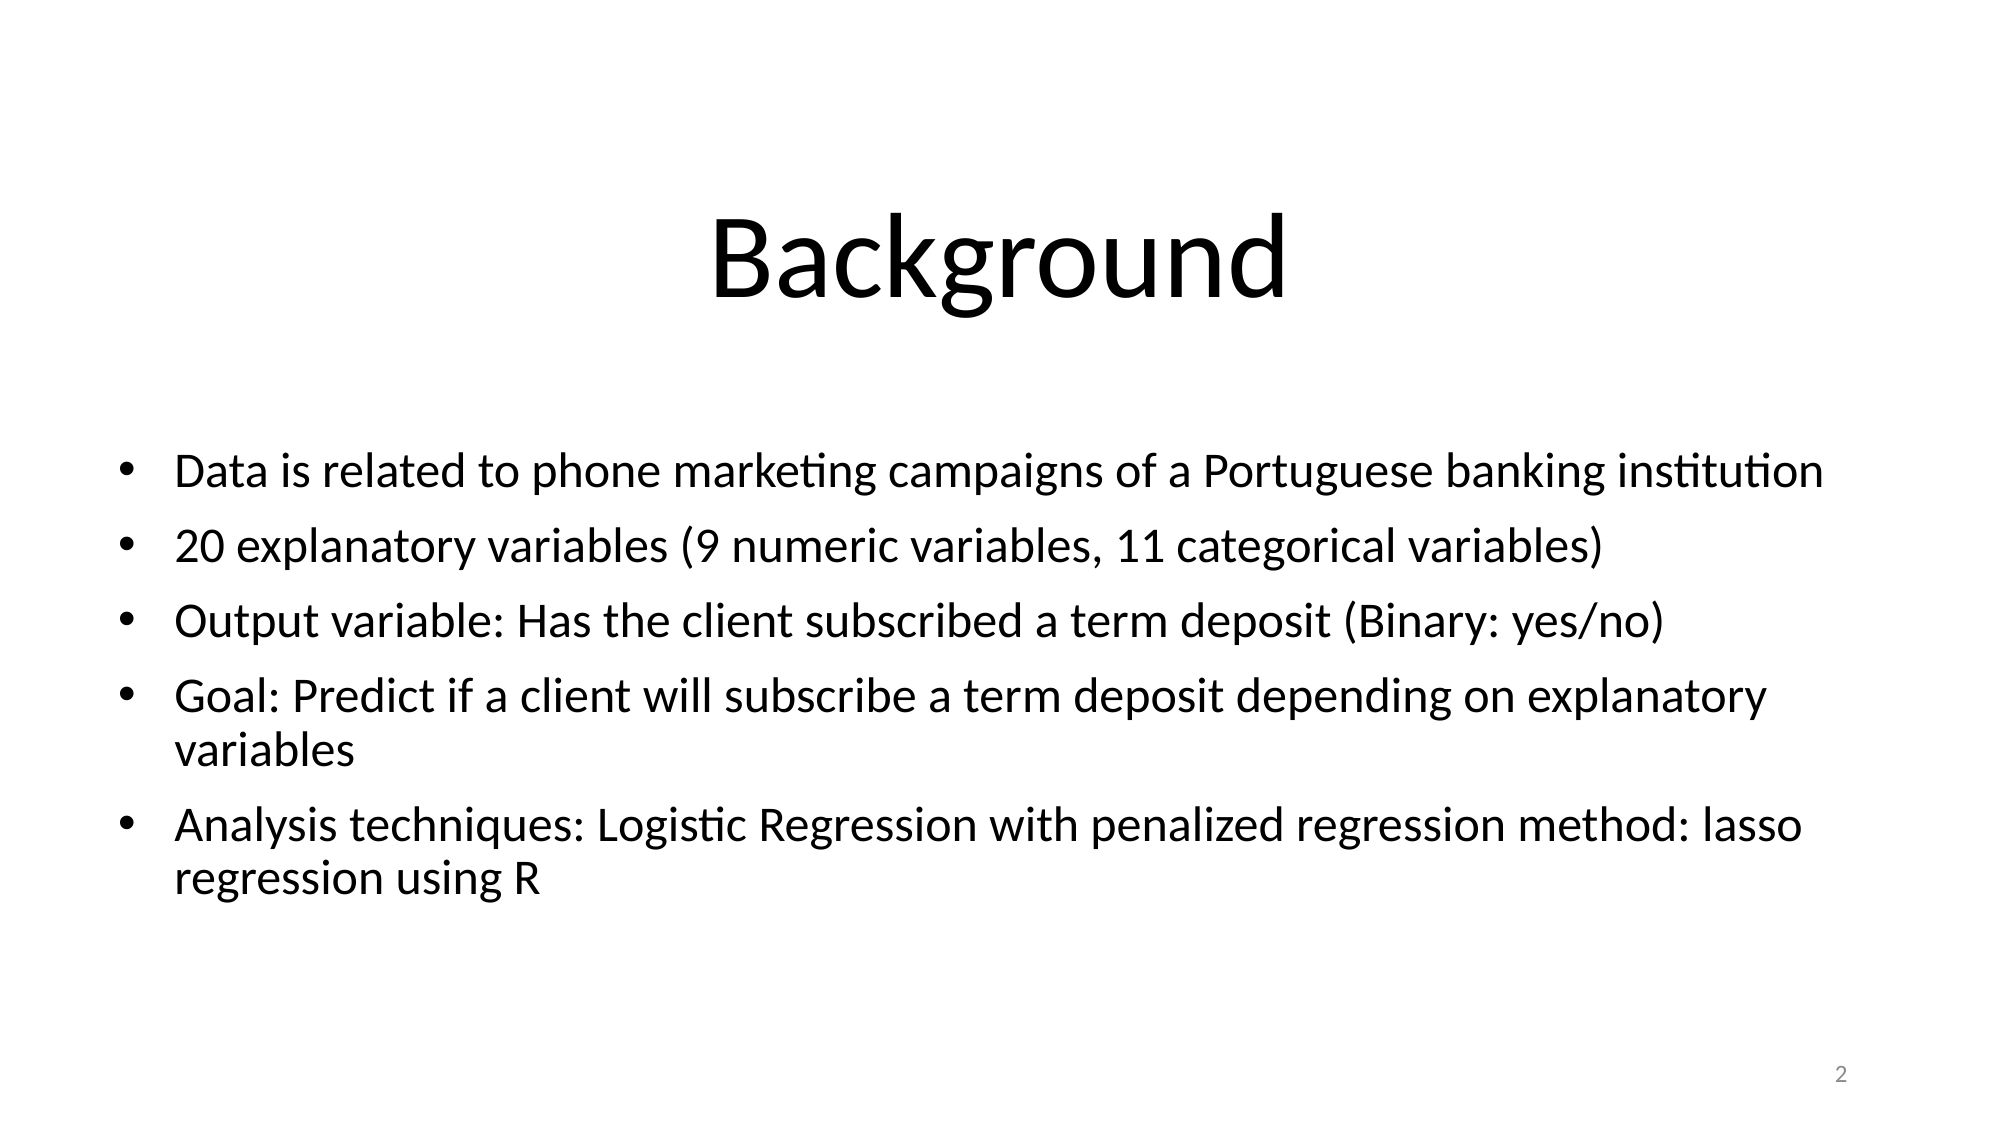

# Background

Data is related to phone marketing campaigns of a Portuguese banking institution
20 explanatory variables (9 numeric variables, 11 categorical variables)
Output variable: Has the client subscribed a term deposit (Binary: yes/no)
Goal: Predict if a client will subscribe a term deposit depending on explanatory variables
Analysis techniques: Logistic Regression with penalized regression method: lasso regression using R

2